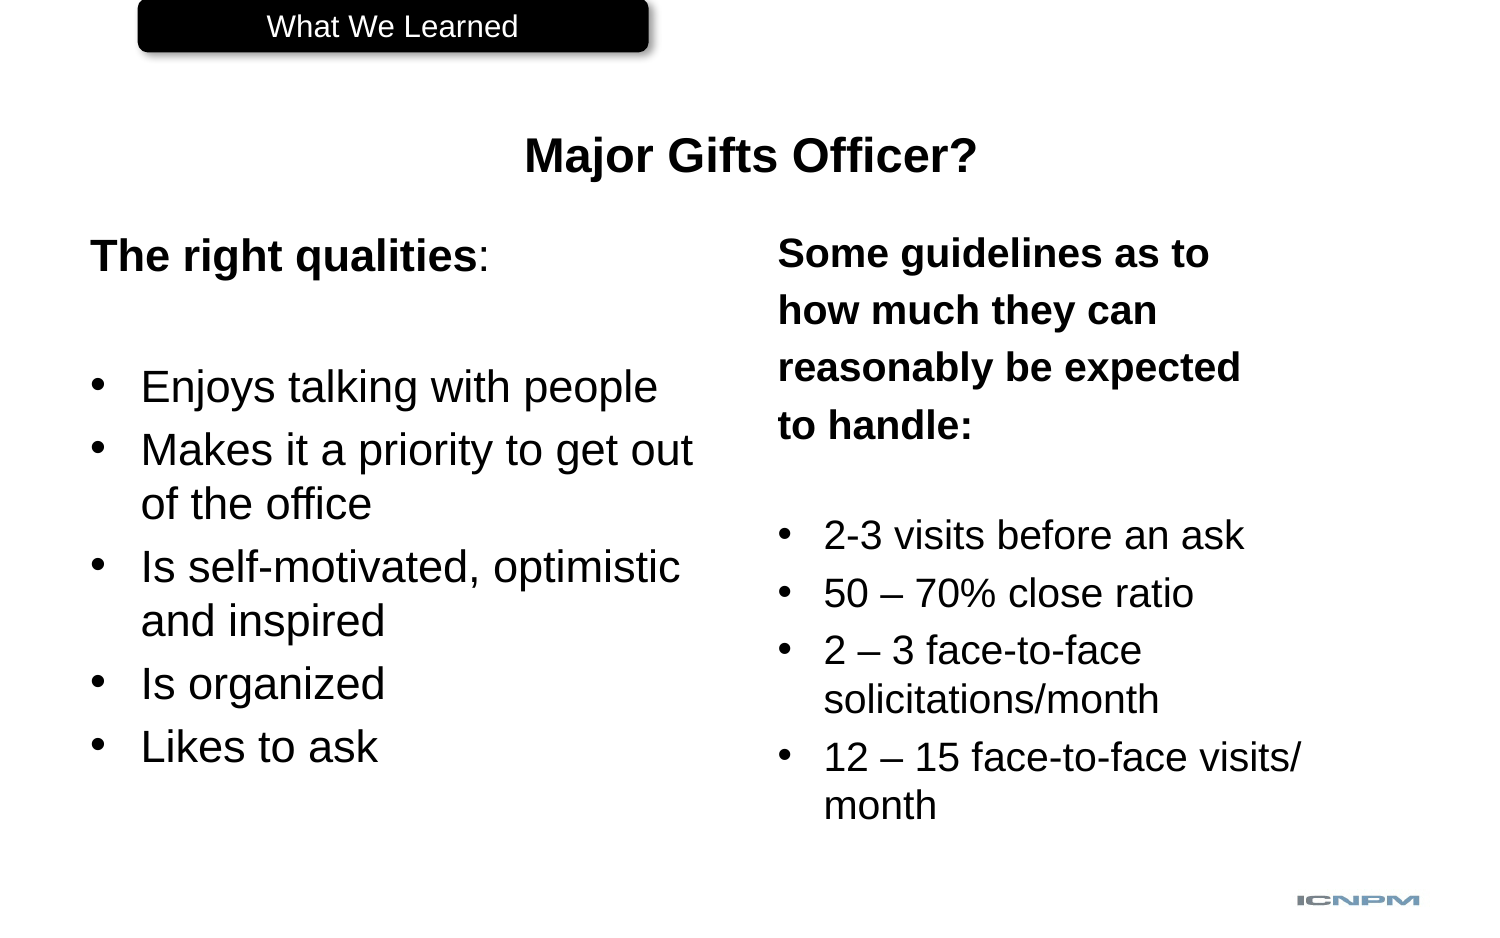

What We Learned
# Major Gifts Officer?
The right qualities:

Enjoys talking with people
Makes it a priority to get out of the office
Is self-motivated, optimistic and inspired
Is organized
Likes to ask

Some guidelines as to
how much they can
reasonably be expected
to handle:
2-3 visits before an ask
50 – 70% close ratio
2 – 3 face-to-face solicitations/month
12 – 15 face-to-face visits/month